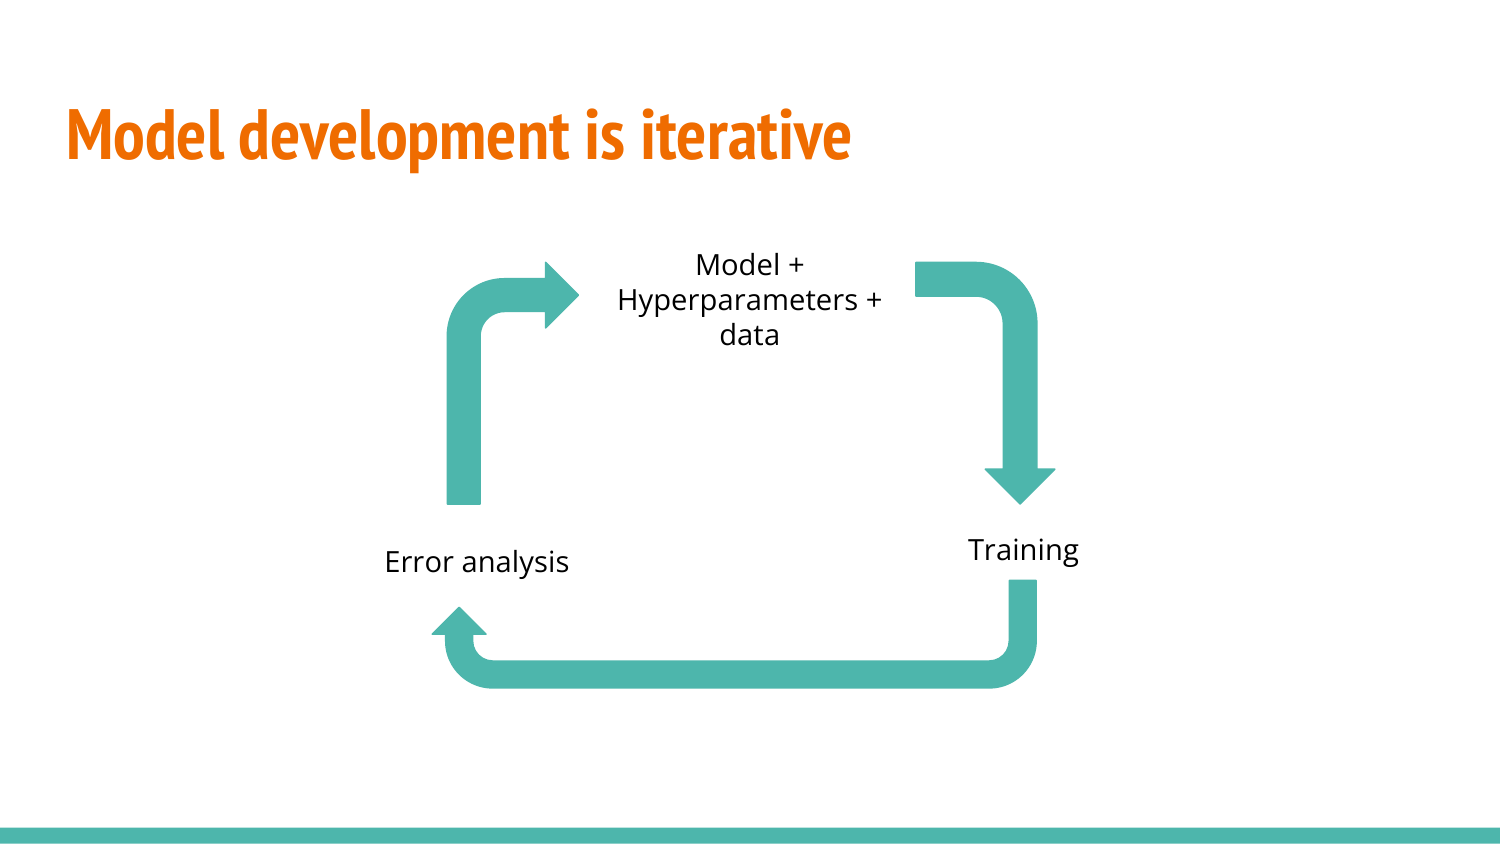

# Model development is iterative
Model + Hyperparameters + data

Training
Error analysis